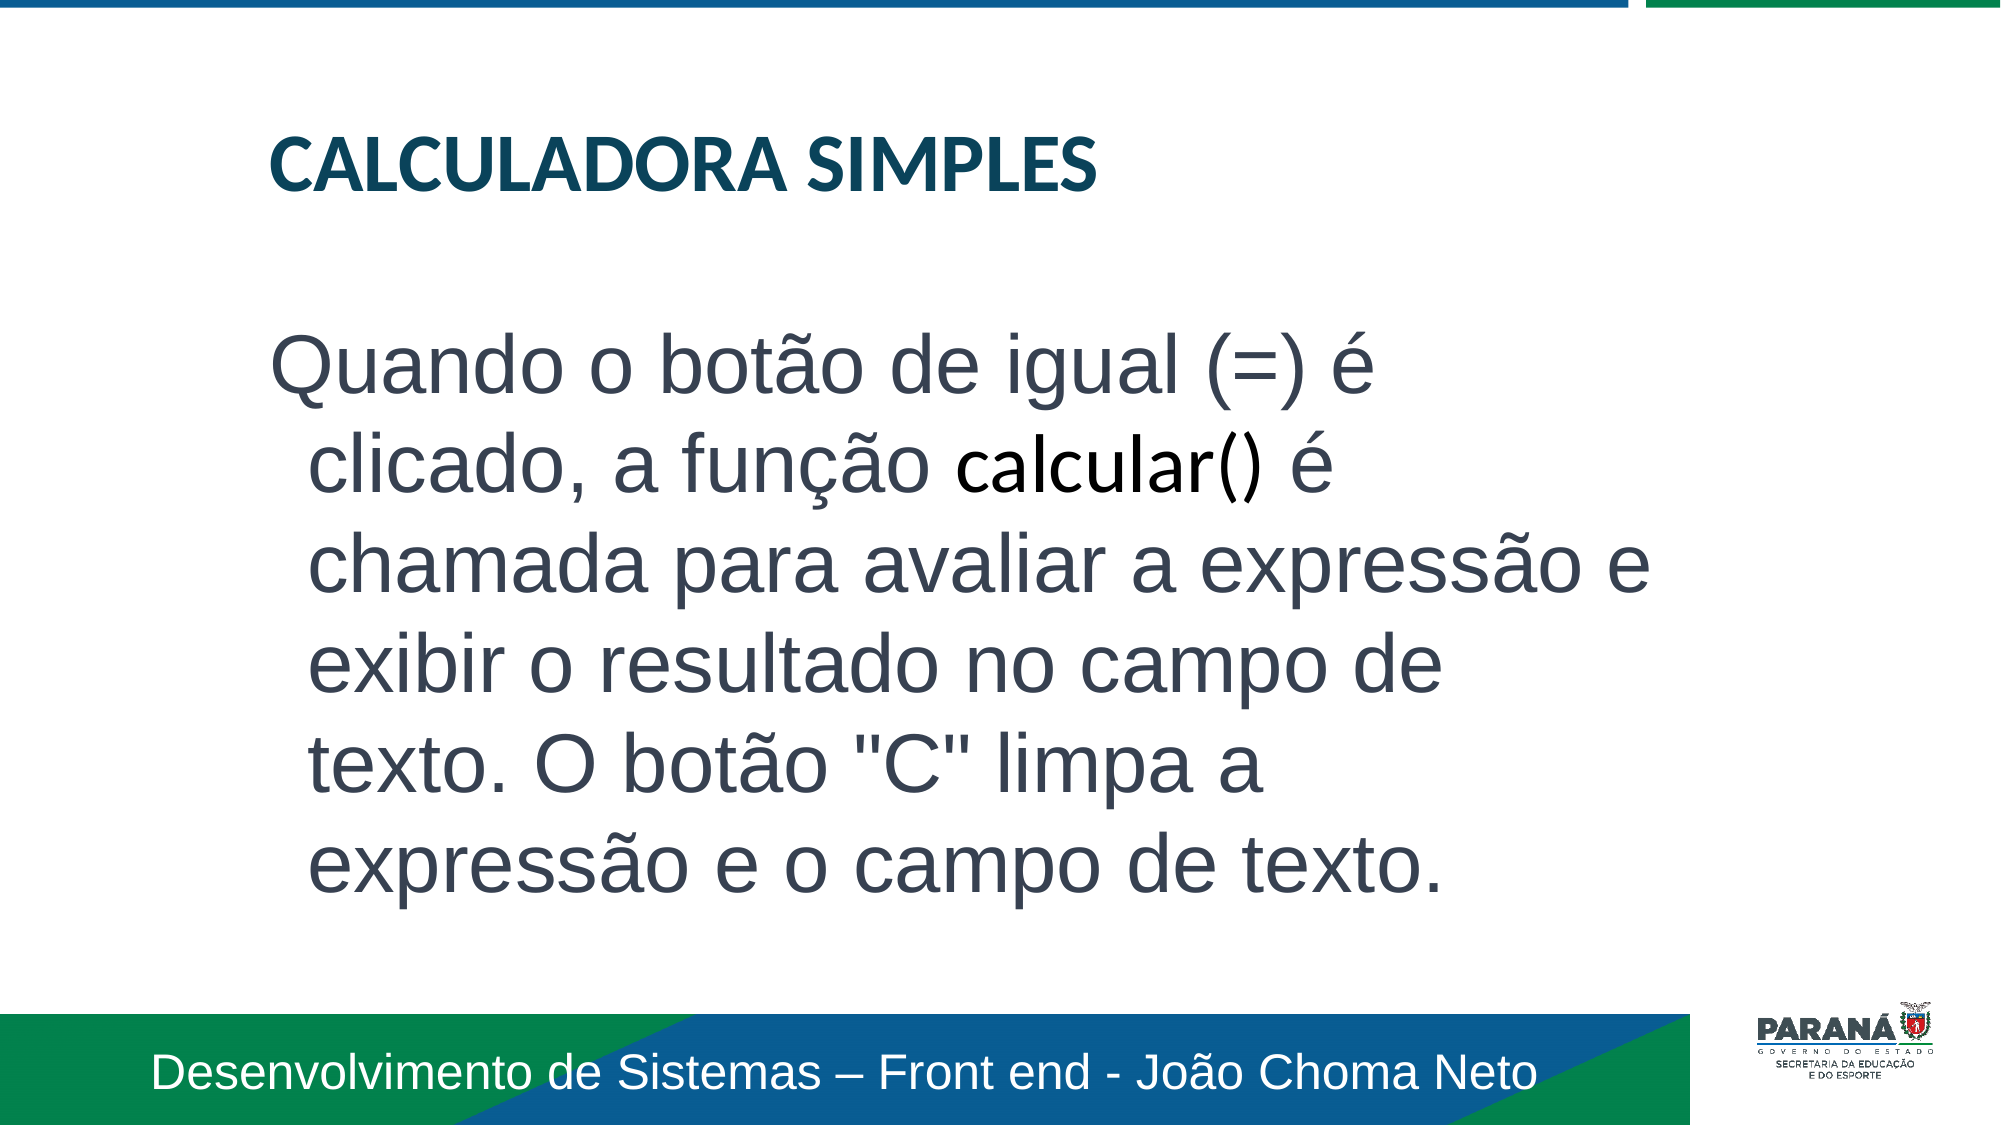

CALCULADORA SIMPLES

Quando o botão de igual (=) é clicado, a função calcular() é chamada para avaliar a expressão e exibir o resultado no campo de texto. O botão "C" limpa a expressão e o campo de texto.